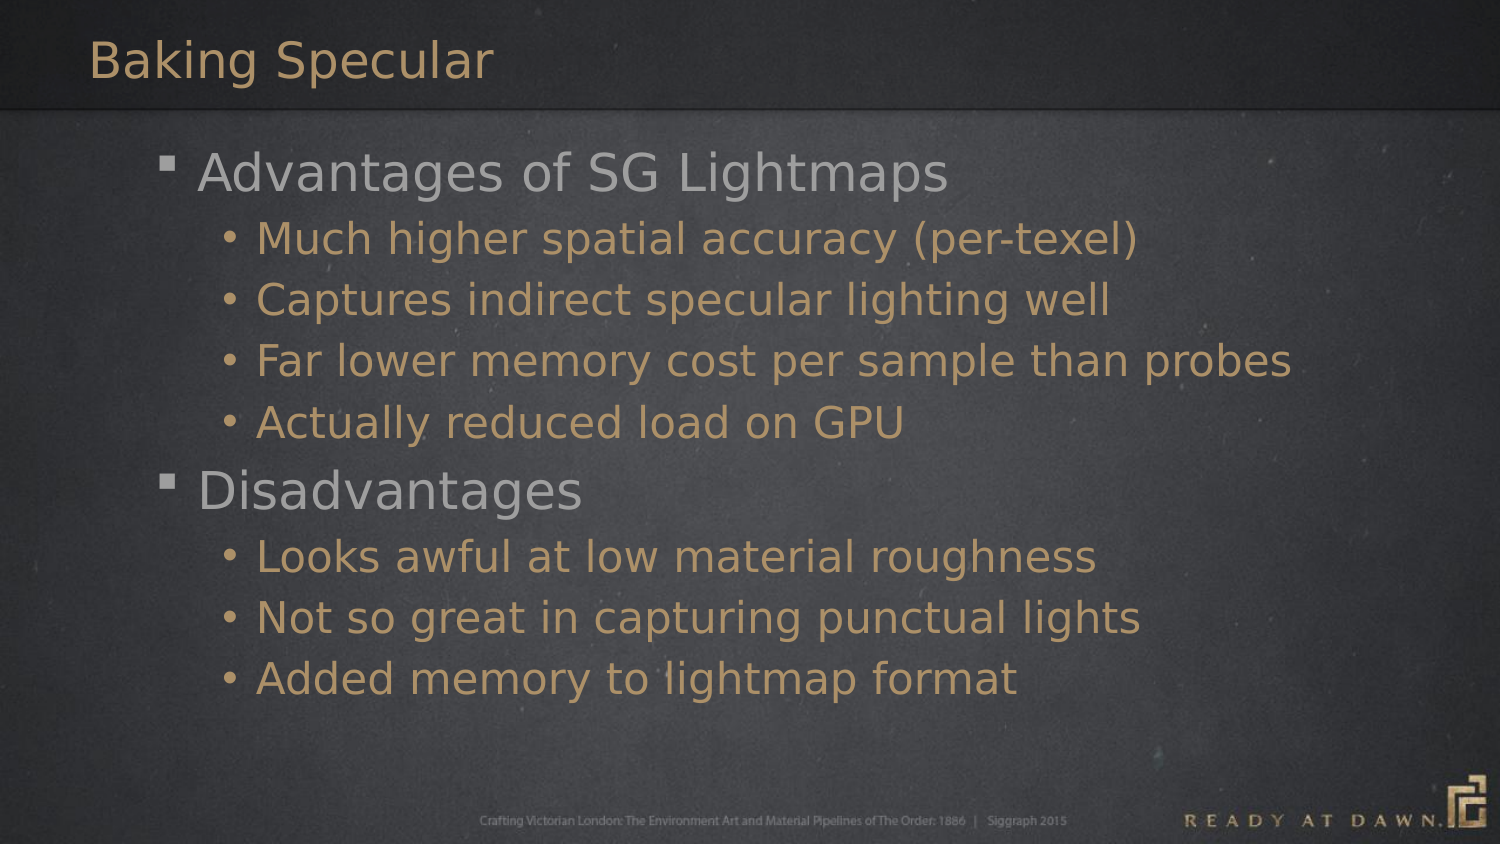

# Baking Specular
Advantages of SG Lightmaps
Much higher spatial accuracy (per-texel)
Captures indirect specular lighting well
Far lower memory cost per sample than probes
Actually reduced load on GPU
Disadvantages
Looks awful at low material roughness
Not so great in capturing punctual lights
Added memory to lightmap format